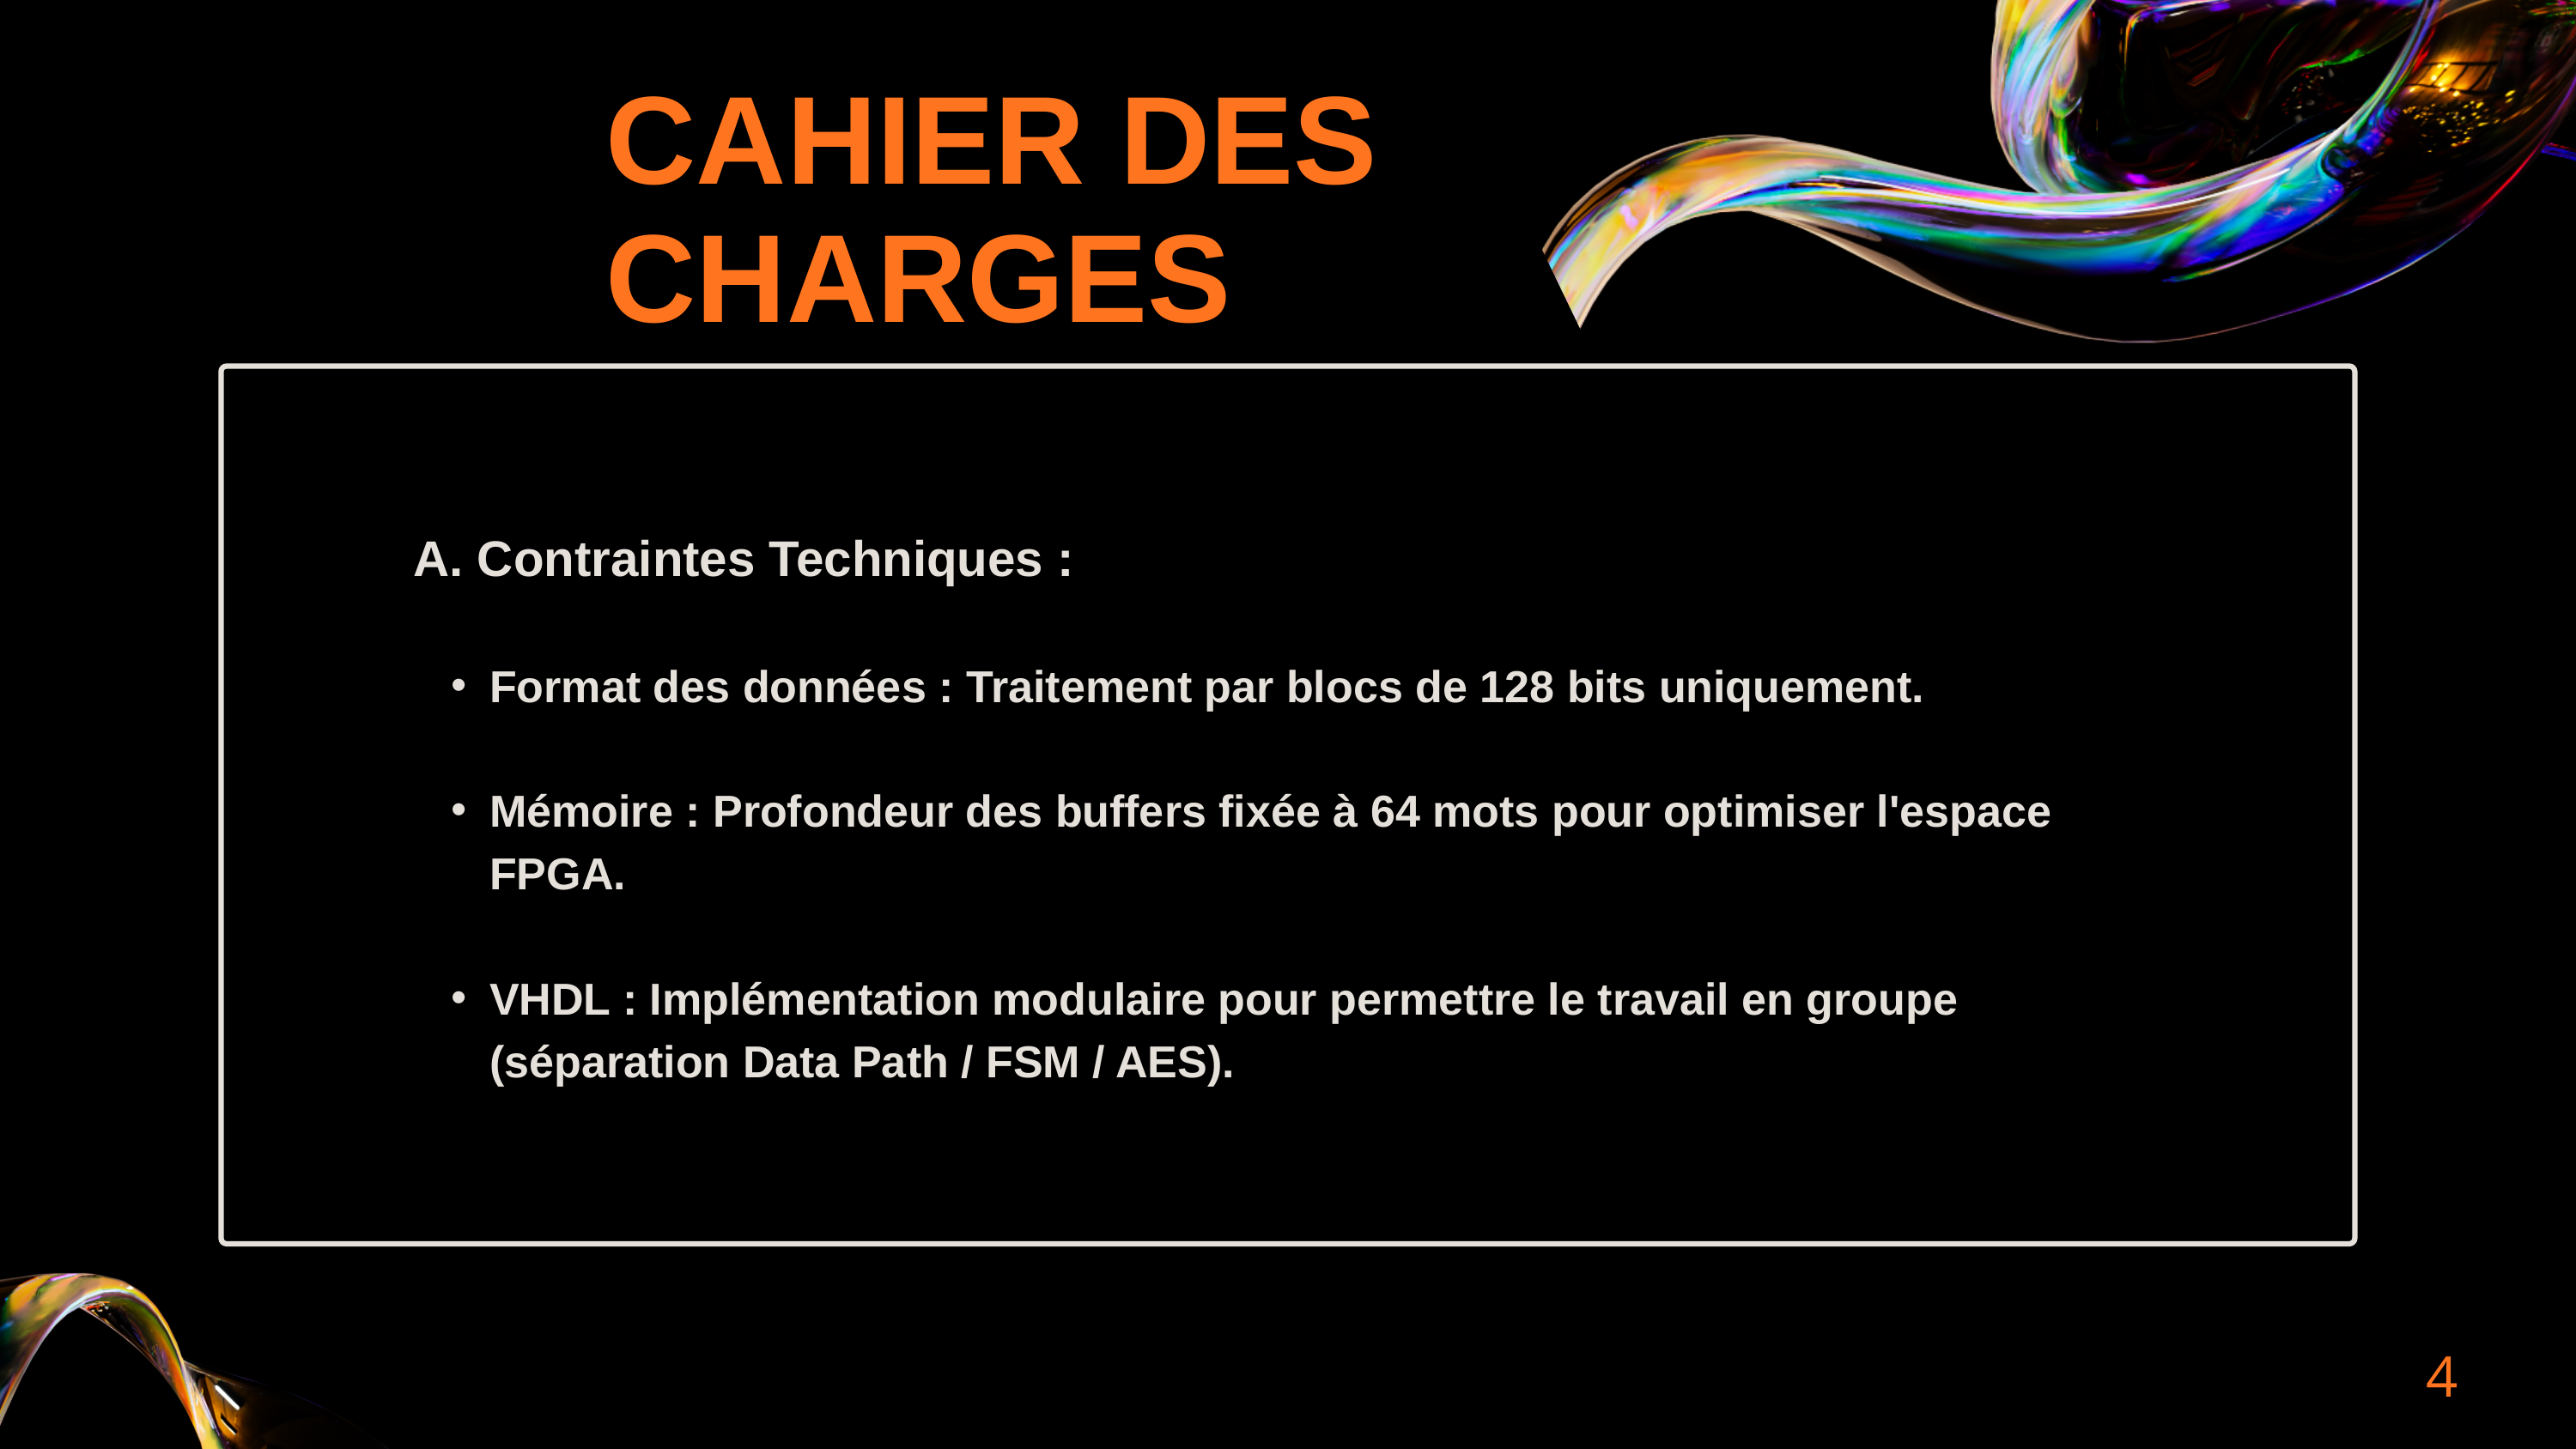

CAHIER DES CHARGES

A. Contraintes Techniques :

Format des données : Traitement par blocs de 128 bits uniquement.

Mémoire : Profondeur des buffers fixée à 64 mots pour optimiser l'espace FPGA.

VHDL : Implémentation modulaire pour permettre le travail en groupe (séparation Data Path / FSM / AES).

4